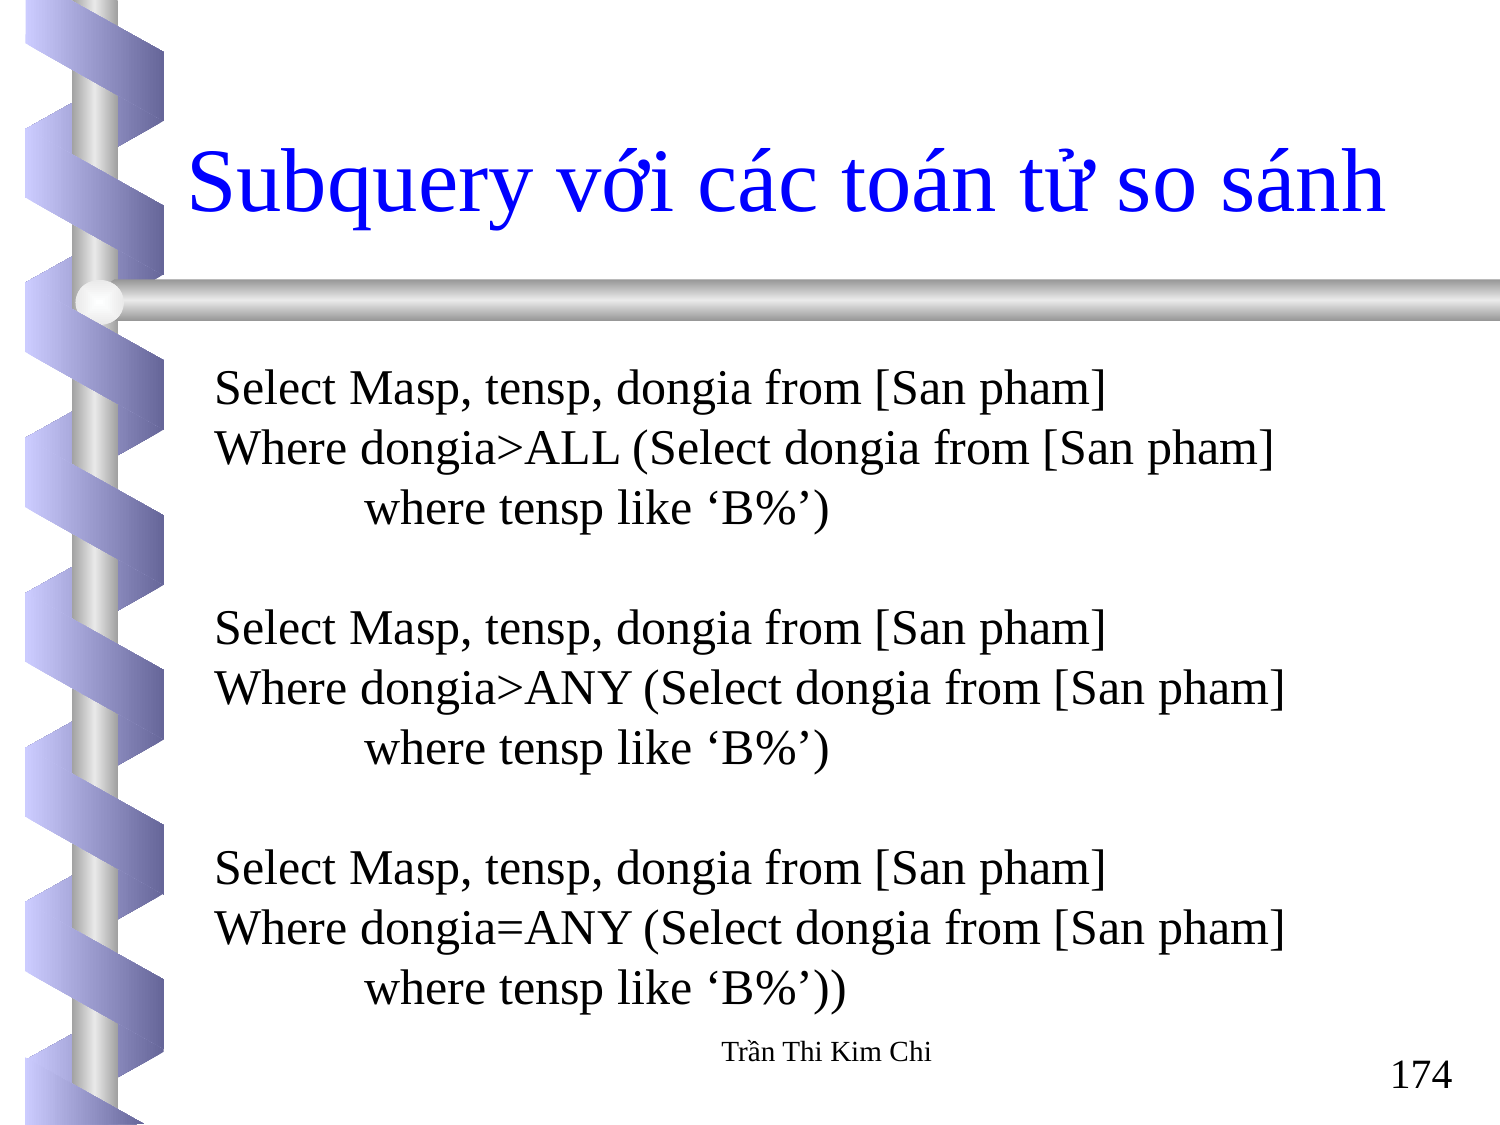

Subquery với các toán tử so sánh
Select Masp, tensp, dongia from [San pham]
Where dongia>ALL (Select dongia from [San pham] 	where tensp like ‘B%’)

Select Masp, tensp, dongia from [San pham]
Where dongia>ANY (Select dongia from [San pham] 	where tensp like ‘B%’)

Select Masp, tensp, dongia from [San pham]
Where dongia=ANY (Select dongia from [San pham] 	where tensp like ‘B%’))

Trần Thi Kim Chi